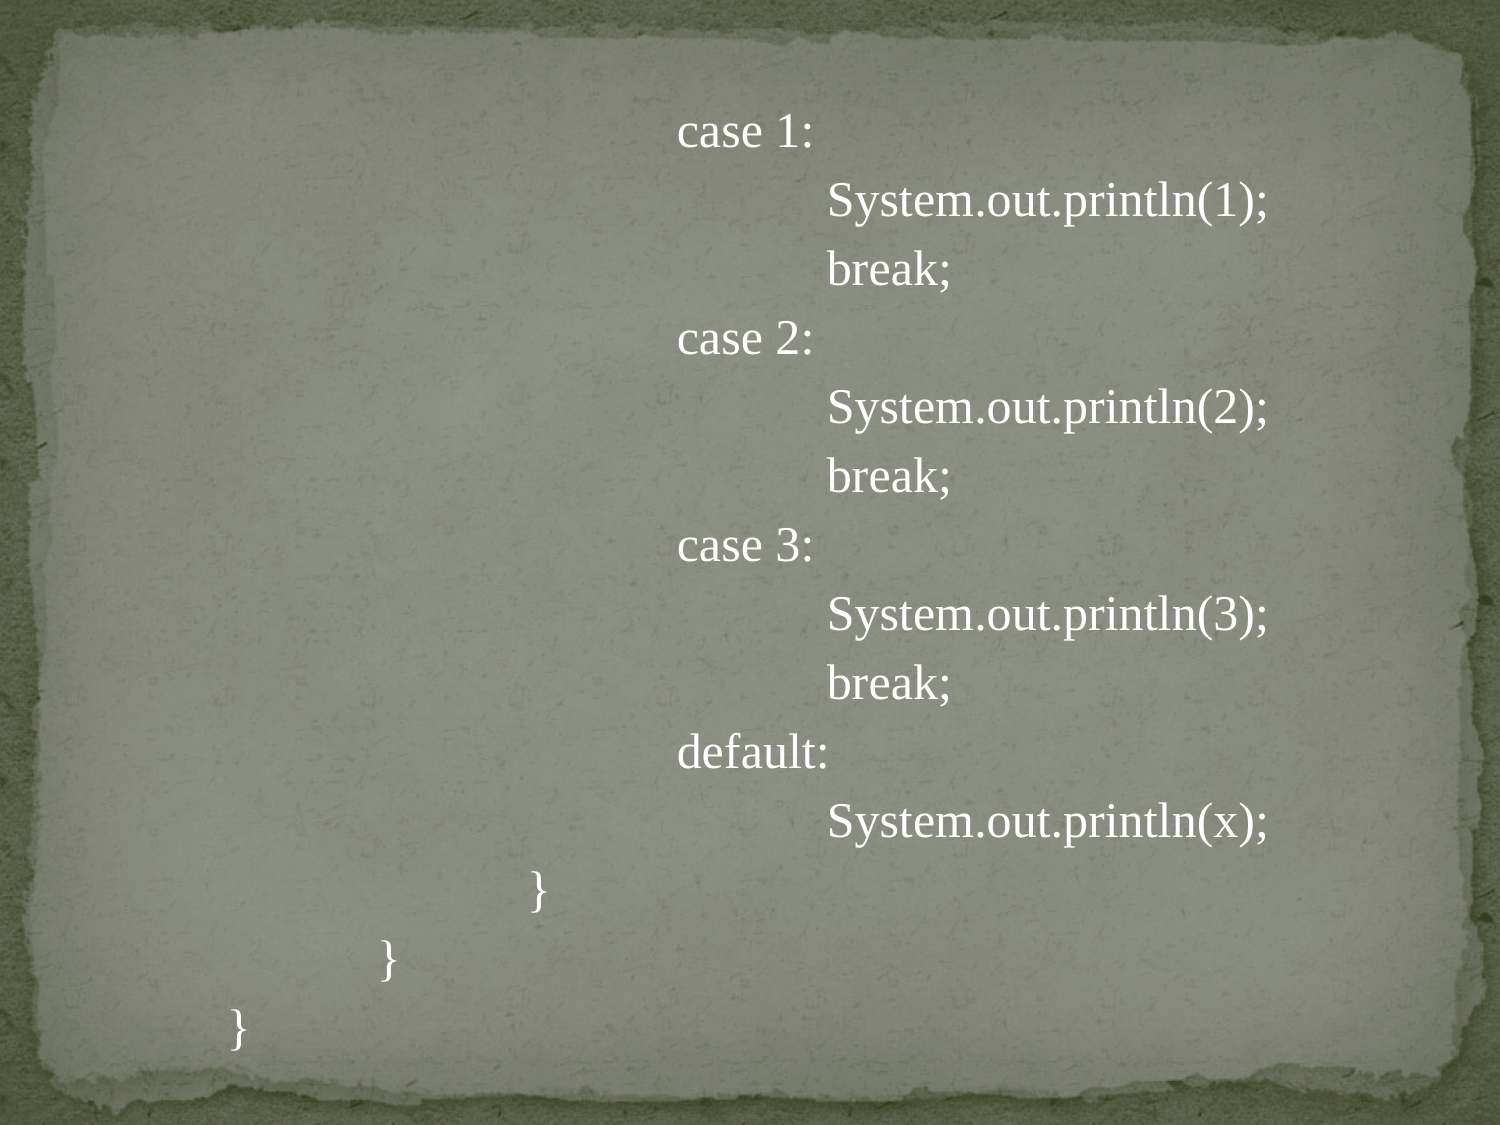

case 1:
				System.out.println(1);
				break;
			case 2:
				System.out.println(2);
				break;
			case 3:
				System.out.println(3);
				break;
			default:
				System.out.println(x);
		}
	}
}